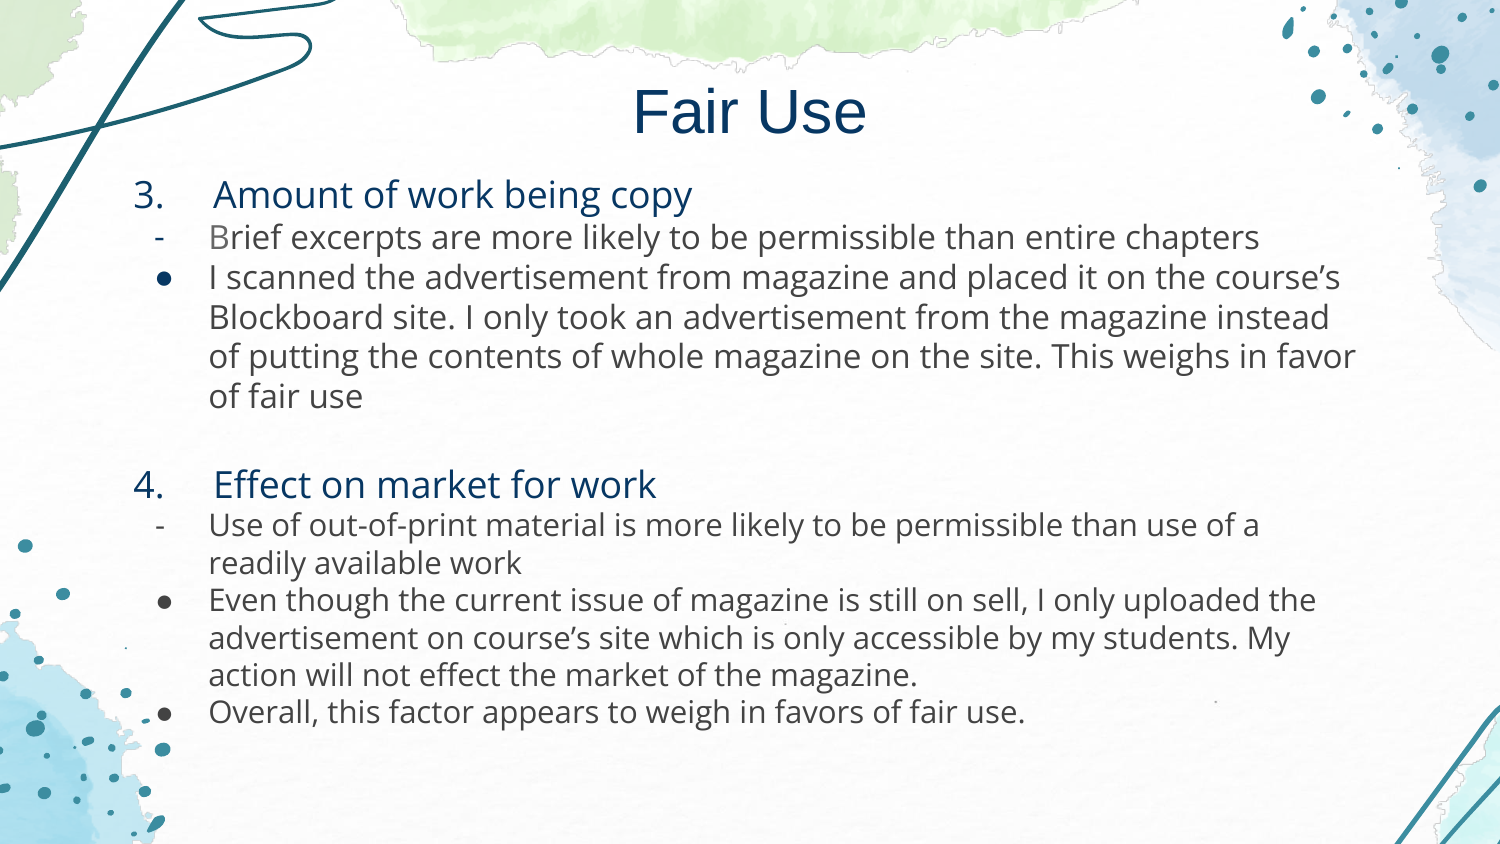

# Fair Use
3.     Amount of work being copy
Brief excerpts are more likely to be permissible than entire chapters
I scanned the advertisement from magazine and placed it on the course’s Blockboard site. I only took an advertisement from the magazine instead of putting the contents of whole magazine on the site. This weighs in favor of fair use

4.     Effect on market for work
Use of out-of-print material is more likely to be permissible than use of a readily available work
Even though the current issue of magazine is still on sell, I only uploaded the advertisement on course’s site which is only accessible by my students. My action will not effect the market of the magazine.
Overall, this factor appears to weigh in favors of fair use.